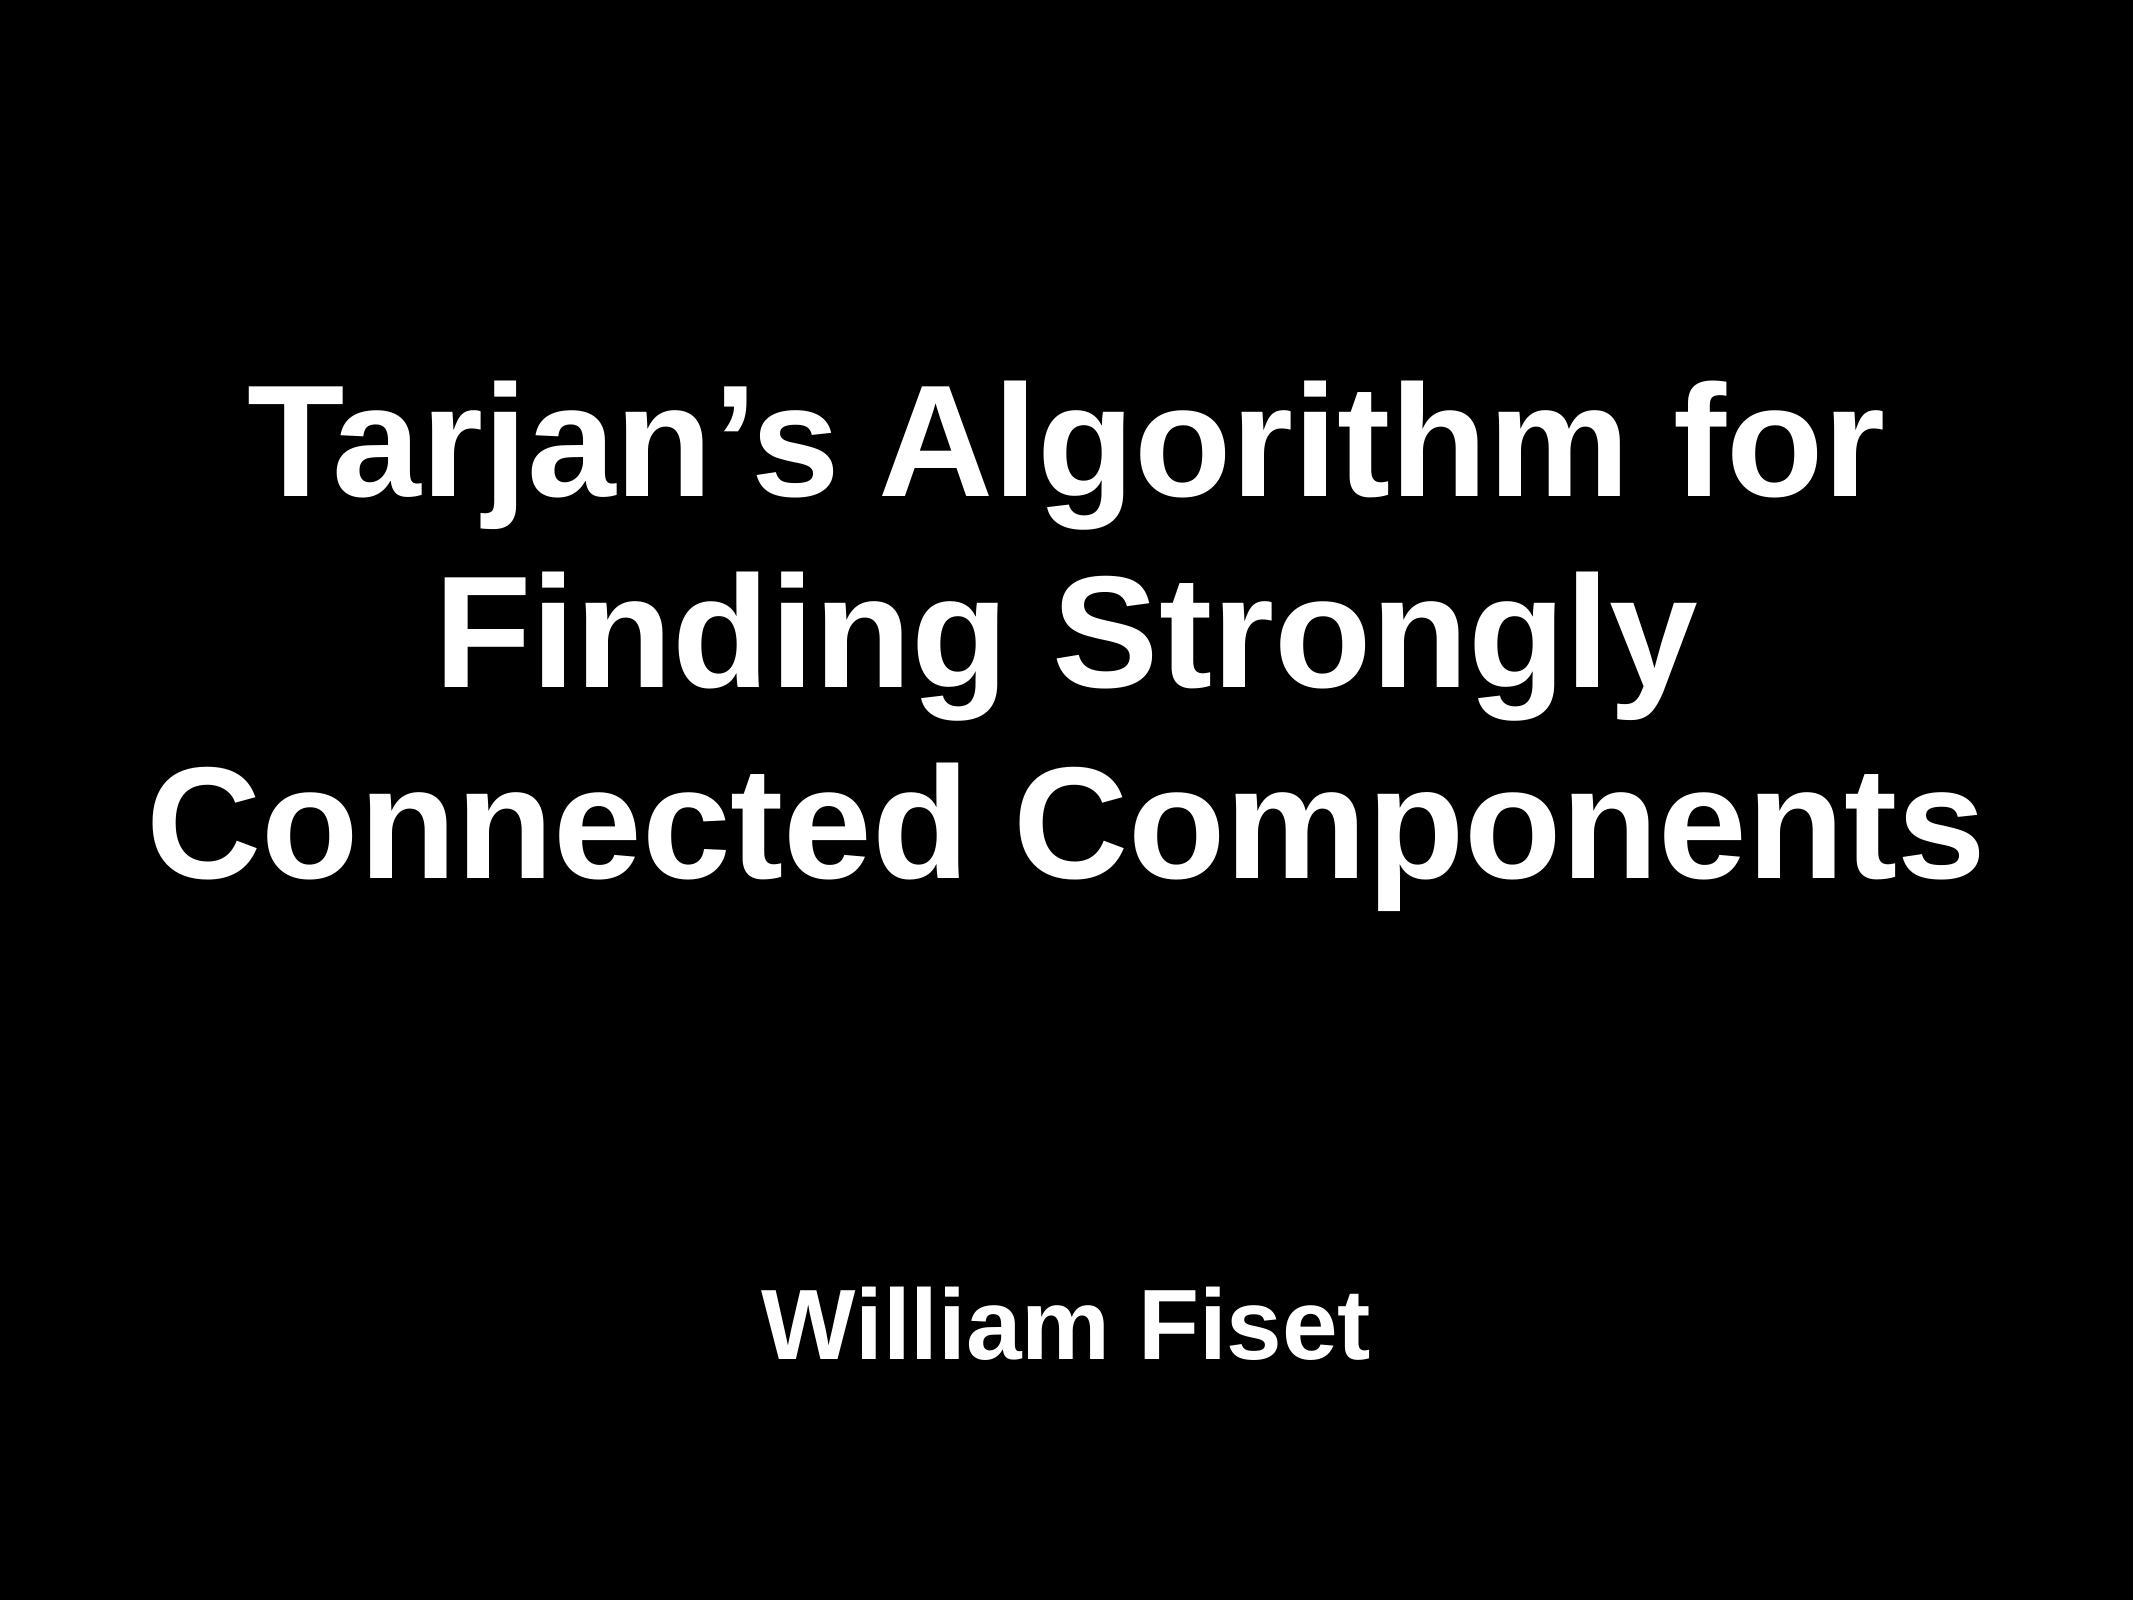

# Tarjan’s Algorithm for Finding Strongly Connected Components
William Fiset